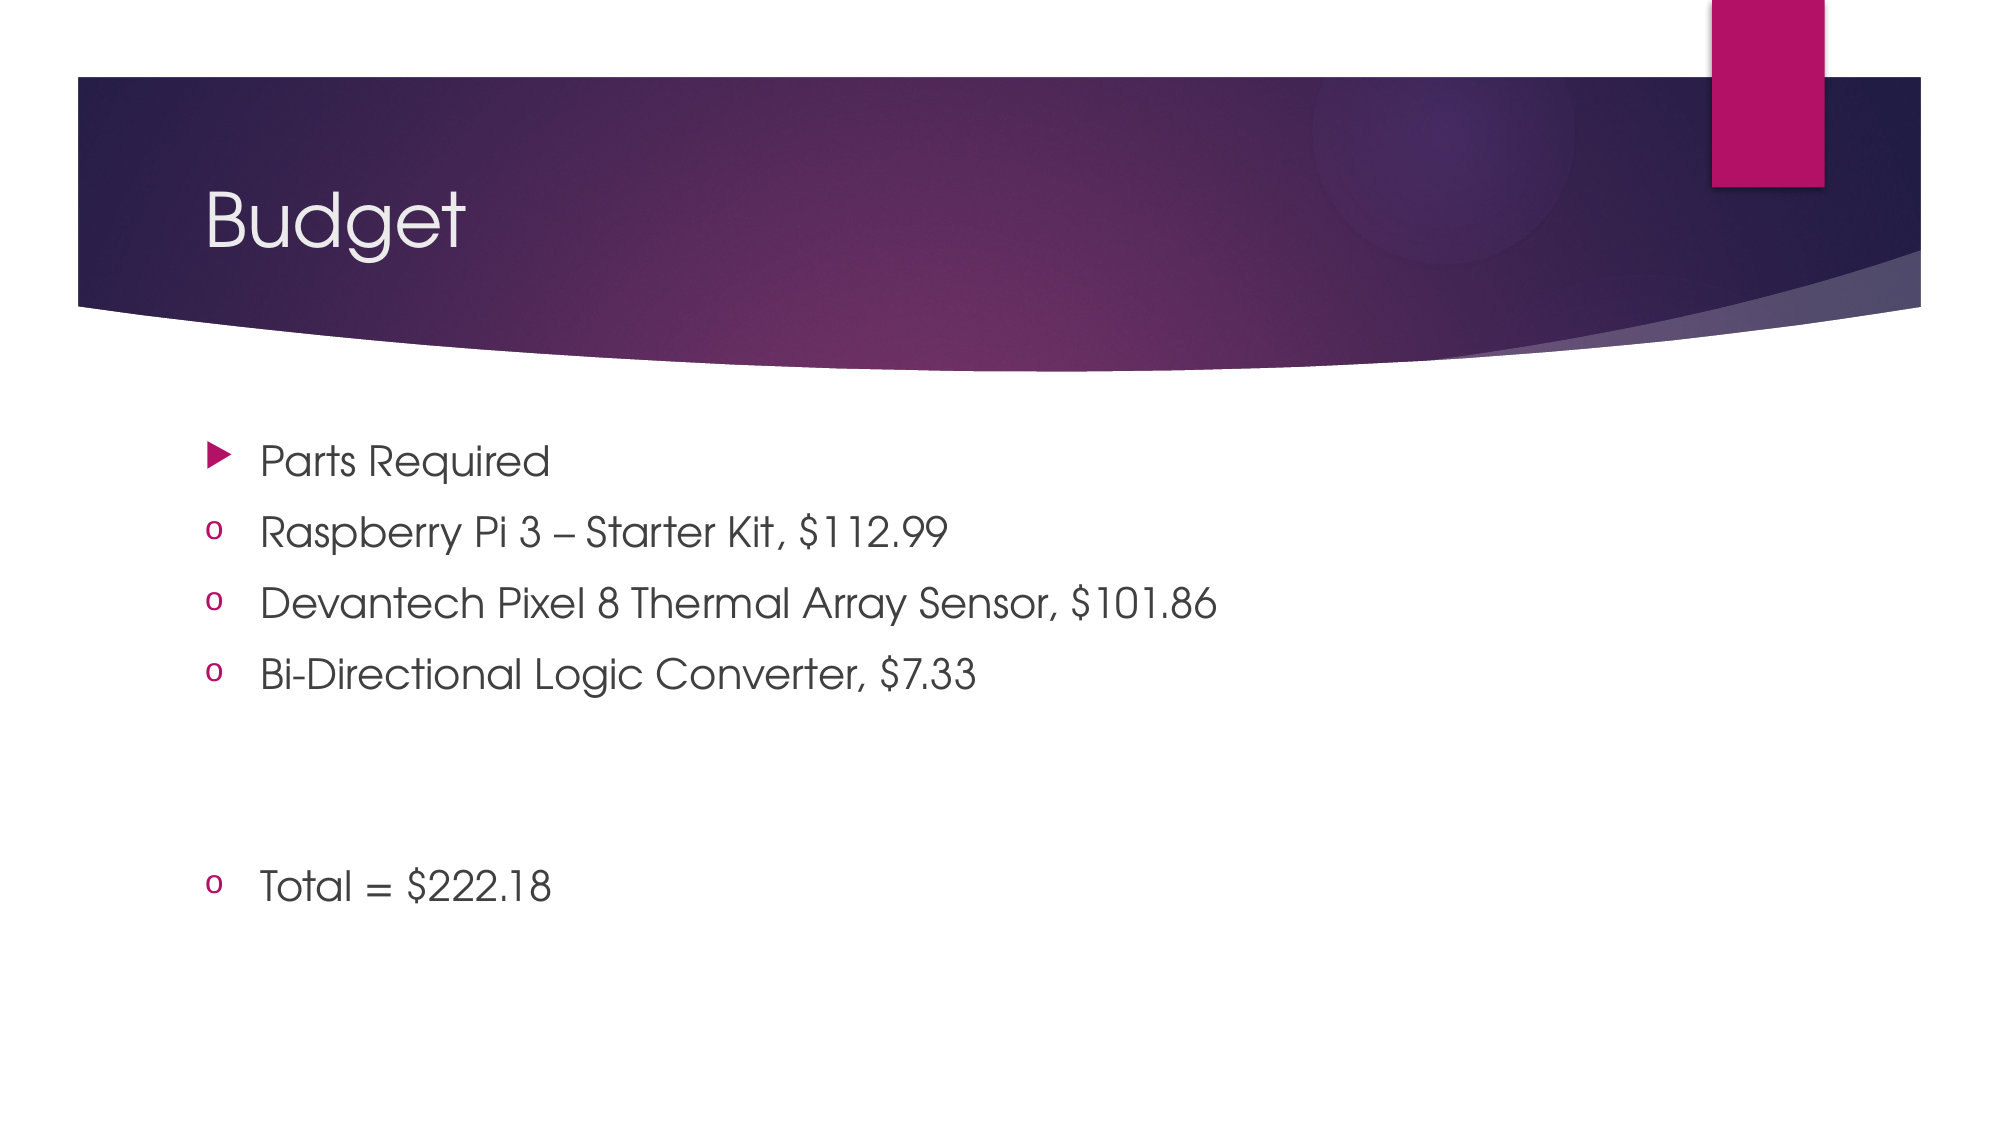

# Budget
Parts Required
Raspberry Pi 3 – Starter Kit, $112.99
Devantech Pixel 8 Thermal Array Sensor, $101.86
Bi-Directional Logic Converter, $7.33

Total = $222.18